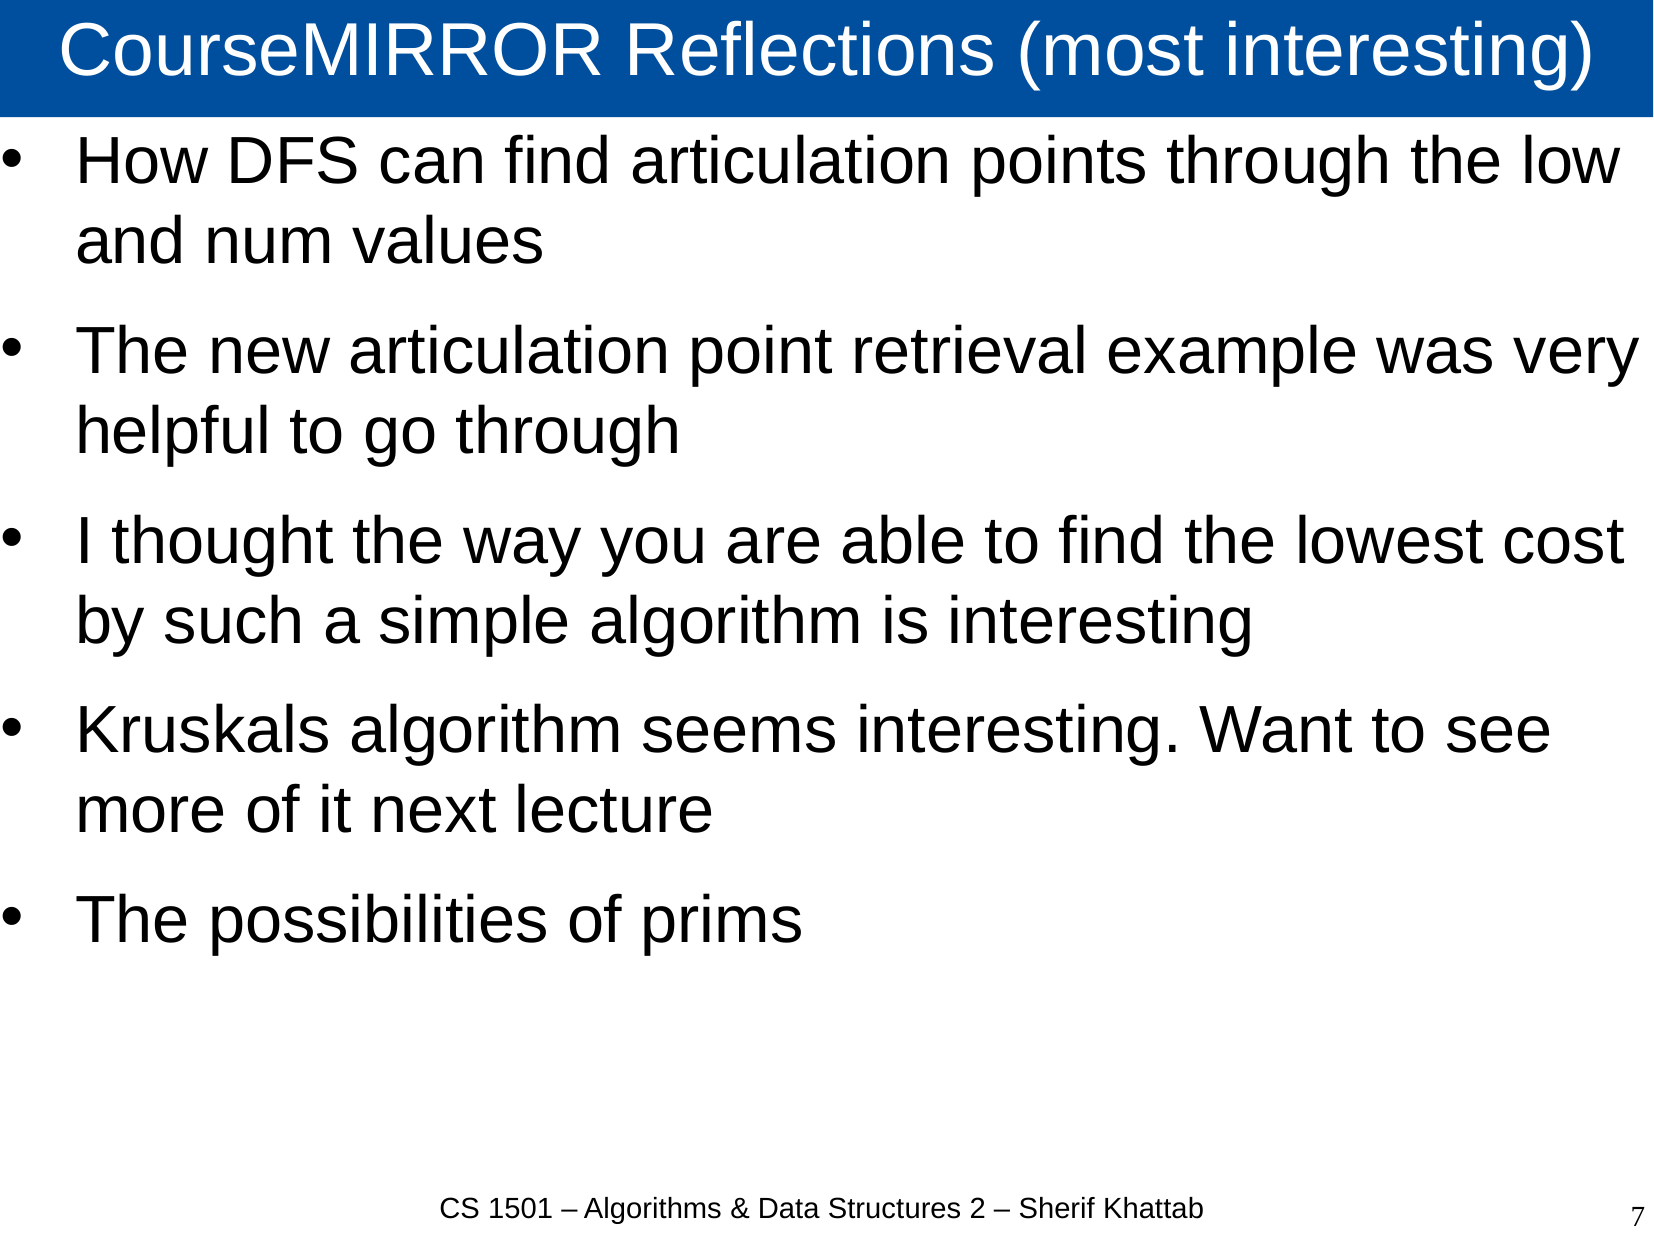

# CourseMIRROR Reflections (most interesting)
How DFS can find articulation points through the low and num values
The new articulation point retrieval example was very helpful to go through
I thought the way you are able to find the lowest cost by such a simple algorithm is interesting
Kruskals algorithm seems interesting. Want to see more of it next lecture
The possibilities of prims
CS 1501 – Algorithms & Data Structures 2 – Sherif Khattab
7